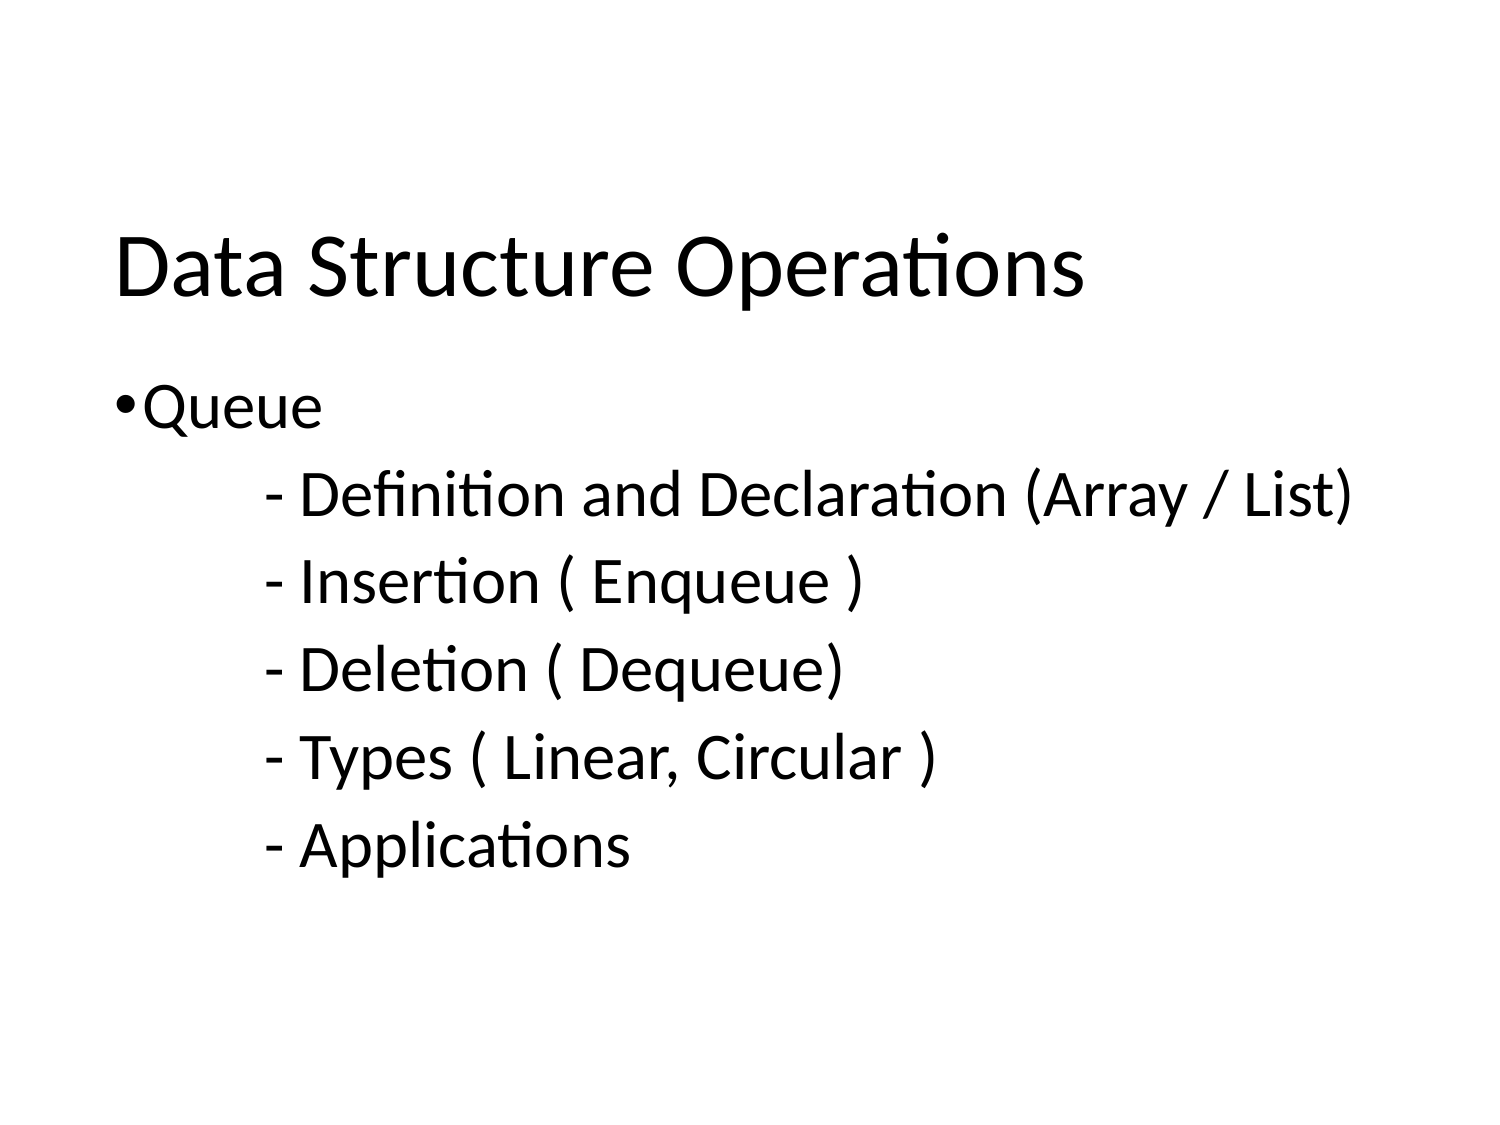

# Data Structure Operations
Queue
	- Definition and Declaration (Array / List)
	- Insertion ( Enqueue )
	- Deletion ( Dequeue)
	- Types ( Linear, Circular )
	- Applications